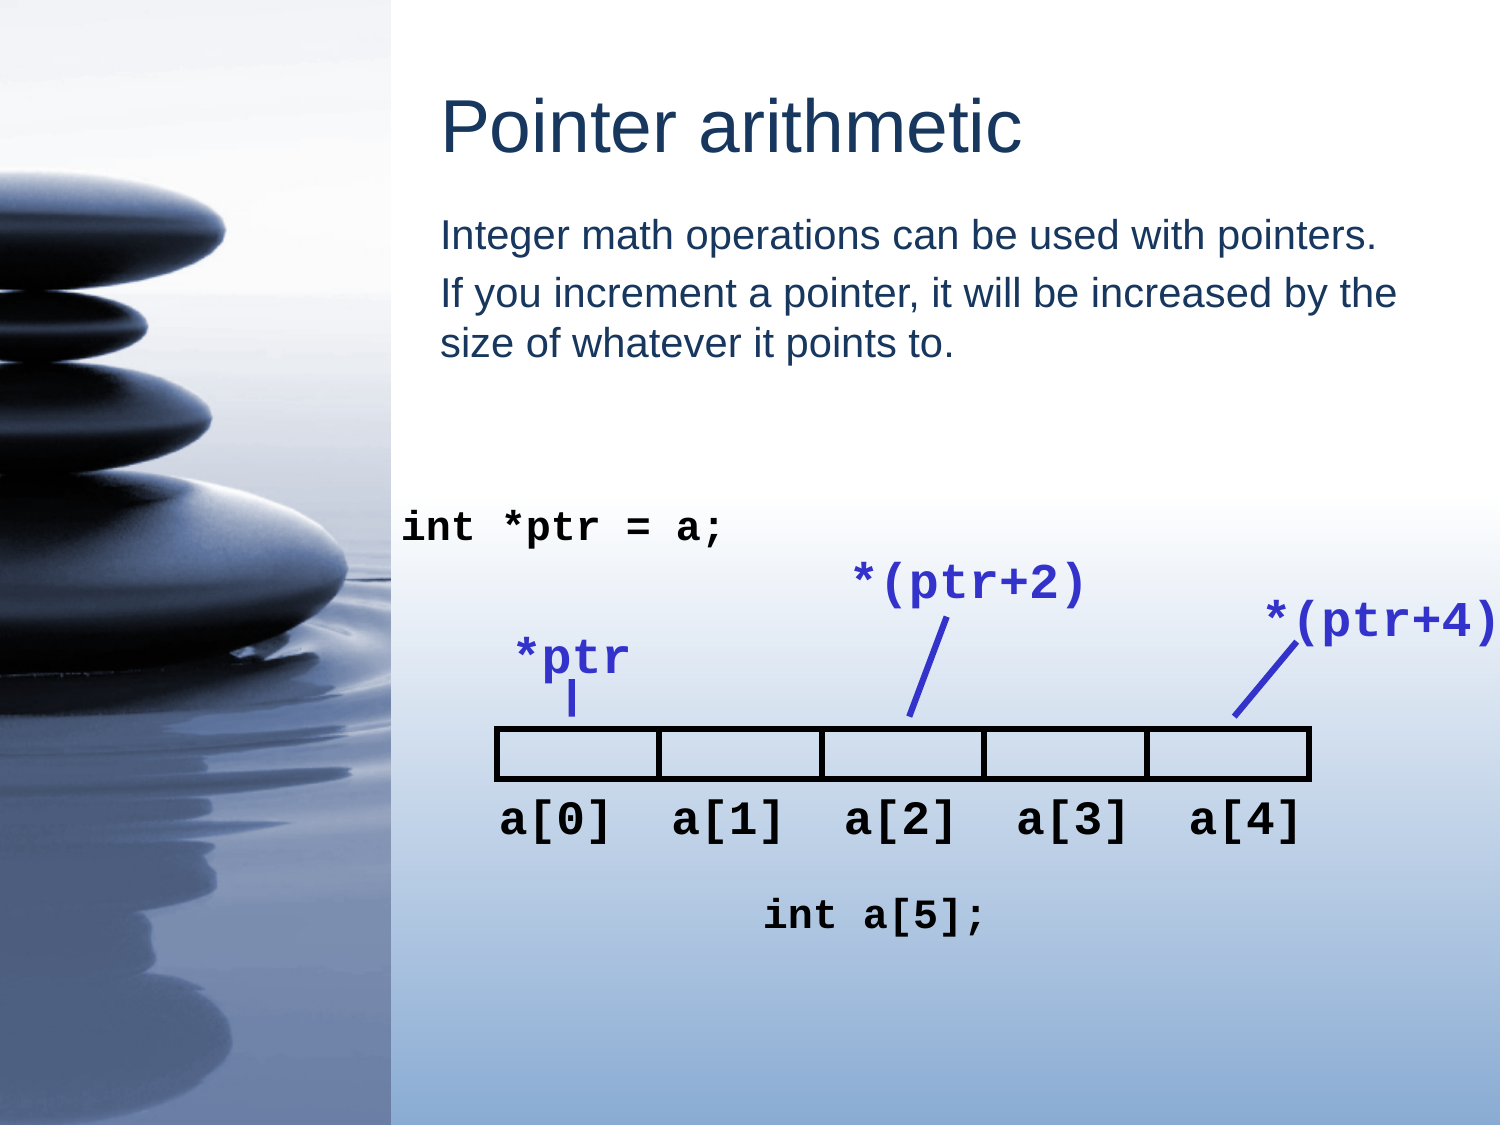

# Pointer arithmetic
Integer math operations can be used with pointers.
If you increment a pointer, it will be increased by the size of whatever it points to.

int *ptr = a;
*(ptr+2)
*(ptr+4)
*ptr

a[0]  a[1]  a[2]  a[3]  a[4]
int a[5];